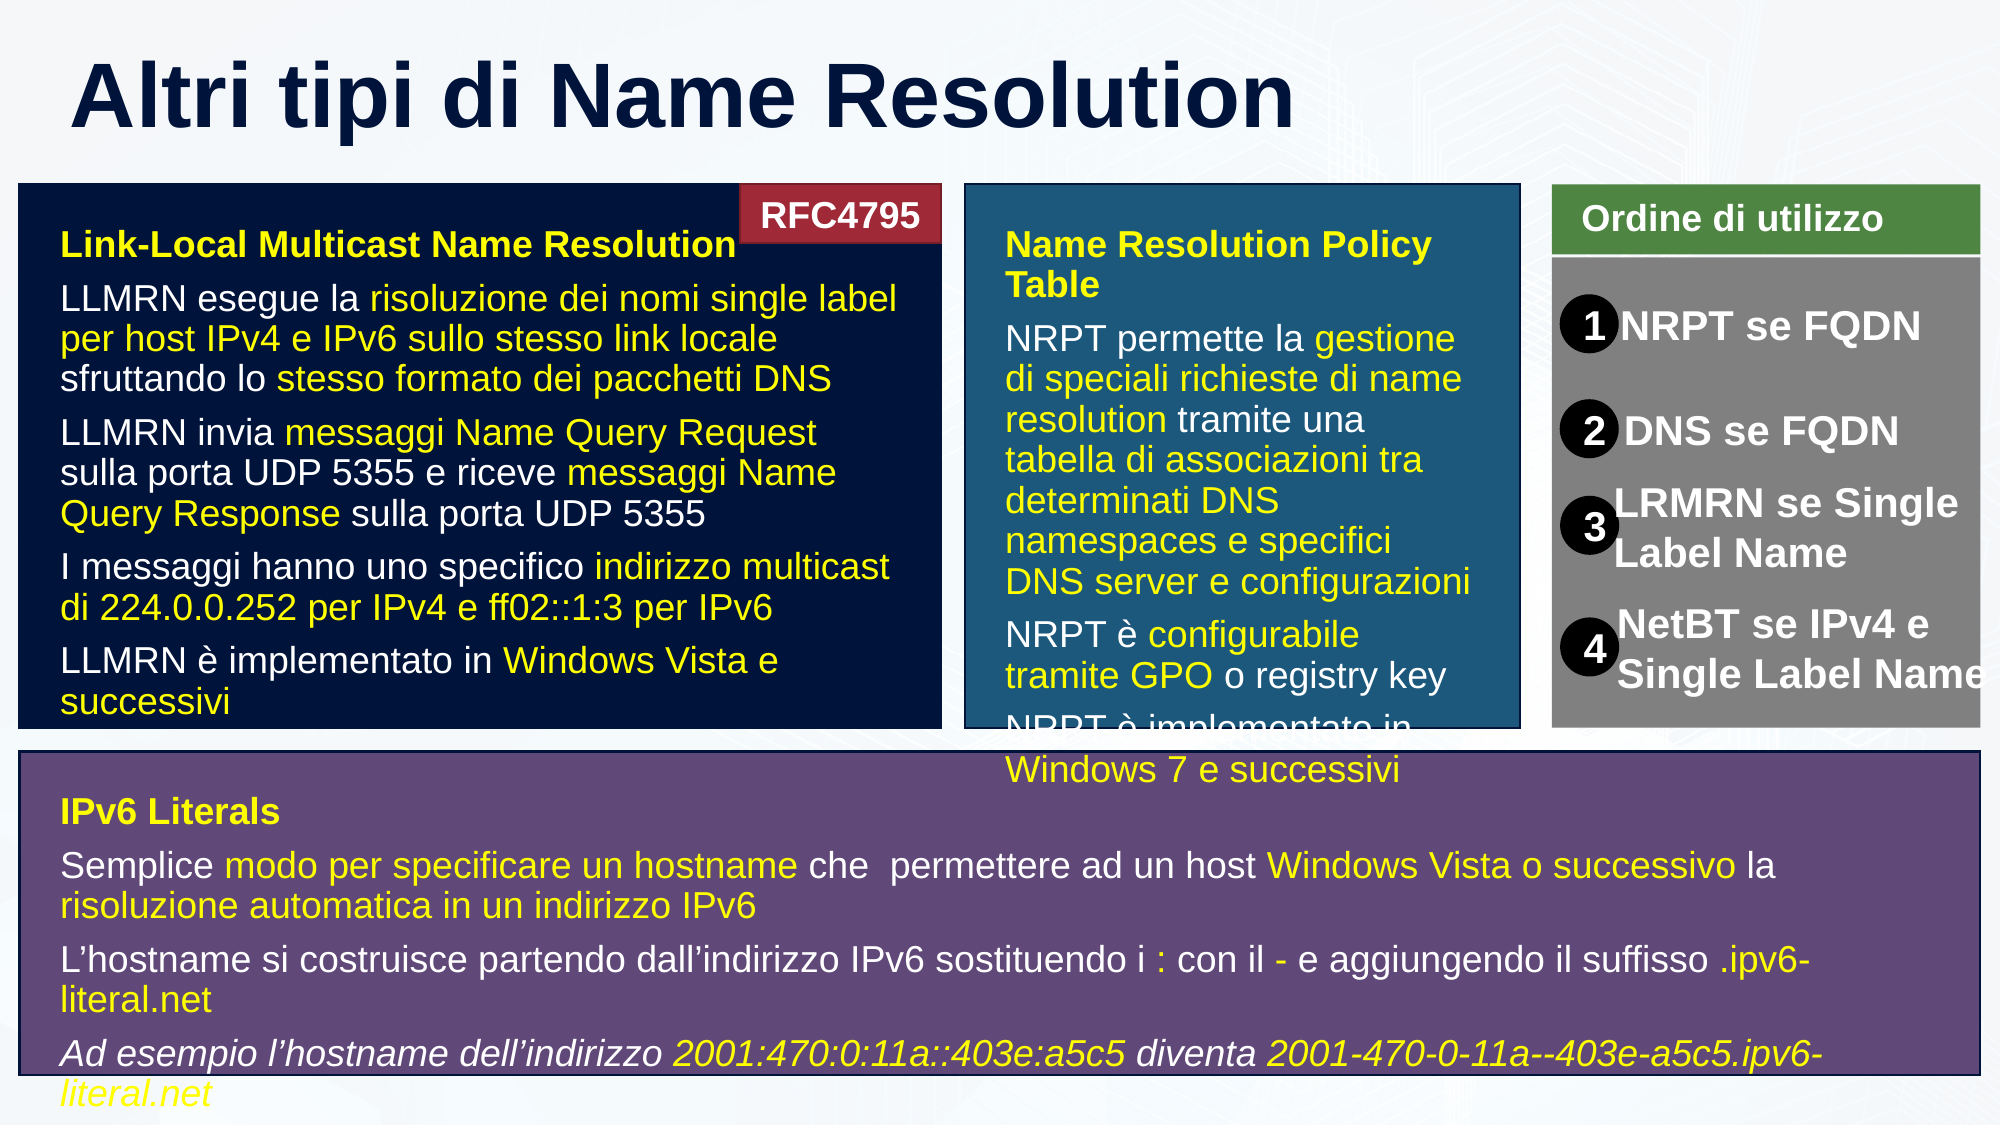

# Altri tipi di Name Resolution
Link-Local Multicast Name Resolution
LLMRN esegue la risoluzione dei nomi single label per host IPv4 e IPv6 sullo stesso link locale sfruttando lo stesso formato dei pacchetti DNS
LLMRN invia messaggi Name Query Request sulla porta UDP 5355 e riceve messaggi Name Query Response sulla porta UDP 5355
I messaggi hanno uno specifico indirizzo multicast di 224.0.0.252 per IPv4 e ff02::1:3 per IPv6
LLMRN è implementato in Windows Vista e successivi
RFC4795
Name Resolution Policy Table
NRPT permette la gestione di speciali richieste di name resolution tramite una tabella di associazioni tra determinati DNS namespaces e specifici DNS server e configurazioni
NRPT è configurabile tramite GPO o registry key
NRPT è implementato in Windows 7 e successivi
Ordine di utilizzo

1
NRPT se FQDN
2
DNS se FQDN
LRMRN se Single
Label Name
3
NetBT se IPv4 e
Single Label Name
4
IPv6 Literals
Semplice modo per specificare un hostname che  permettere ad un host Windows Vista o successivo la risoluzione automatica in un indirizzo IPv6
L’hostname si costruisce partendo dall’indirizzo IPv6 sostituendo i : con il - e aggiungendo il suffisso .ipv6-literal.net
Ad esempio l’hostname dell’indirizzo 2001:470:0:11a::403e:a5c5 diventa 2001-470-0-11a--403e-a5c5.ipv6-literal.net